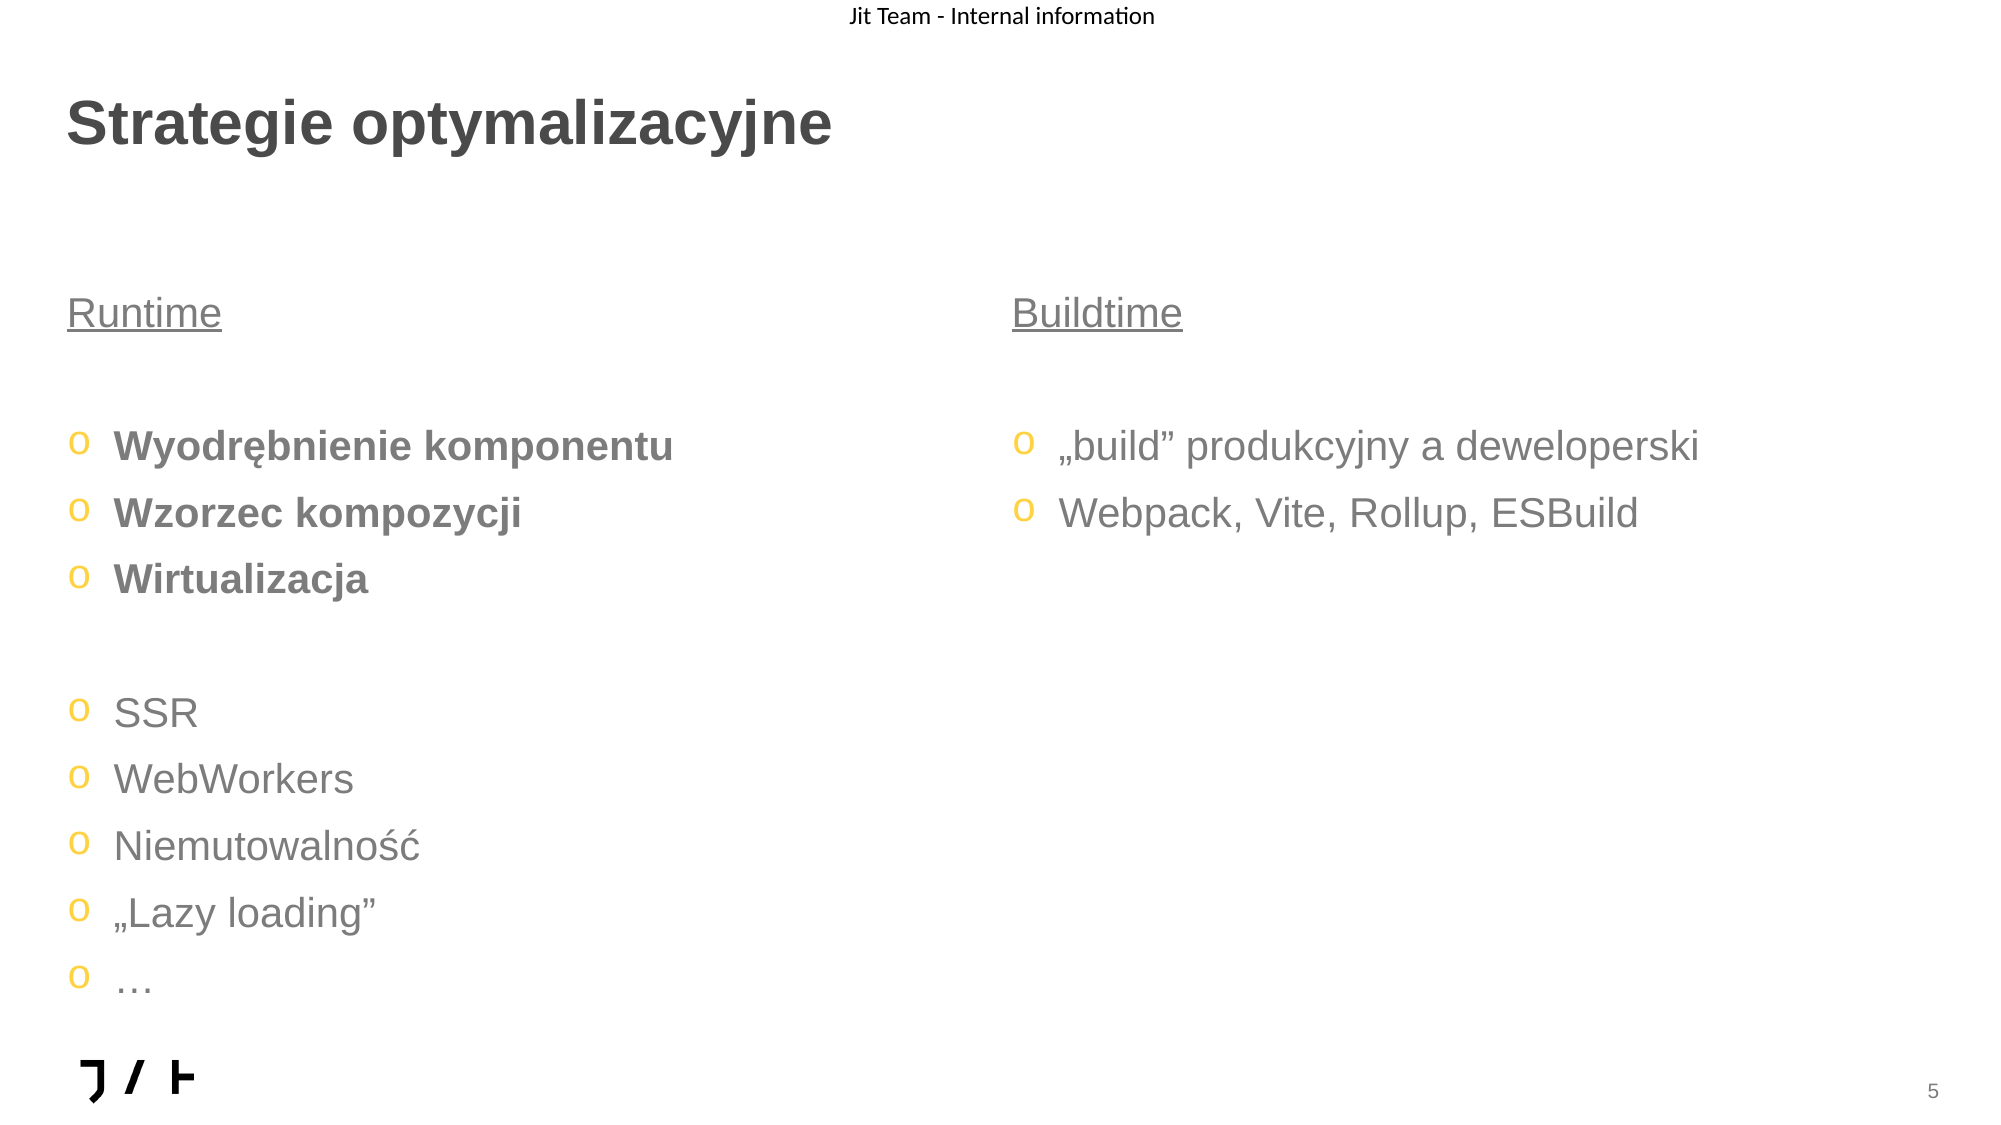

# Strategie optymalizacyjne
Runtime
Wyodrębnienie komponentu
Wzorzec kompozycji
Wirtualizacja

SSR
WebWorkers
Niemutowalność
„Lazy loading”
…

Buildtime

„build” produkcyjny a deweloperski
Webpack, Vite, Rollup, ESBuild
5